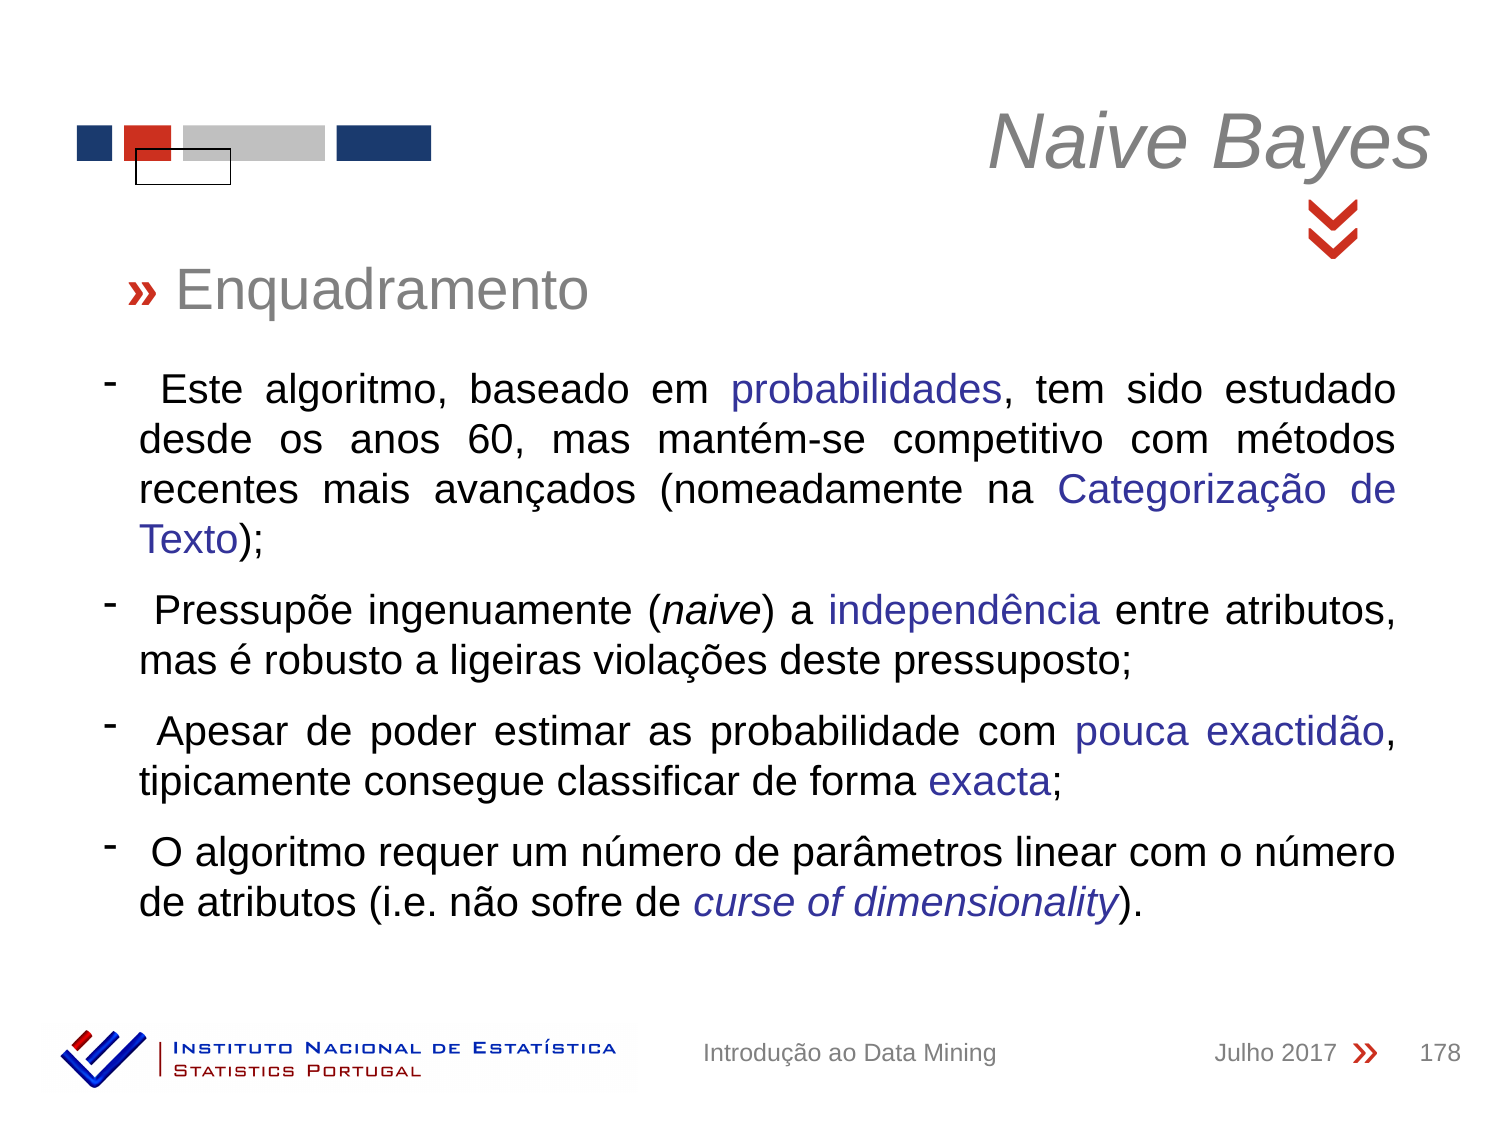

Naive Bayes
«
» Enquadramento
 Este algoritmo, baseado em probabilidades, tem sido estudado desde os anos 60, mas mantém-se competitivo com métodos recentes mais avançados (nomeadamente na Categorização de Texto);
 Pressupõe ingenuamente (naive) a independência entre atributos, mas é robusto a ligeiras violações deste pressuposto;
 Apesar de poder estimar as probabilidade com pouca exactidão, tipicamente consegue classificar de forma exacta;
 O algoritmo requer um número de parâmetros linear com o número de atributos (i.e. não sofre de curse of dimensionality).
Introdução ao Data Mining
Julho 2017
178
«